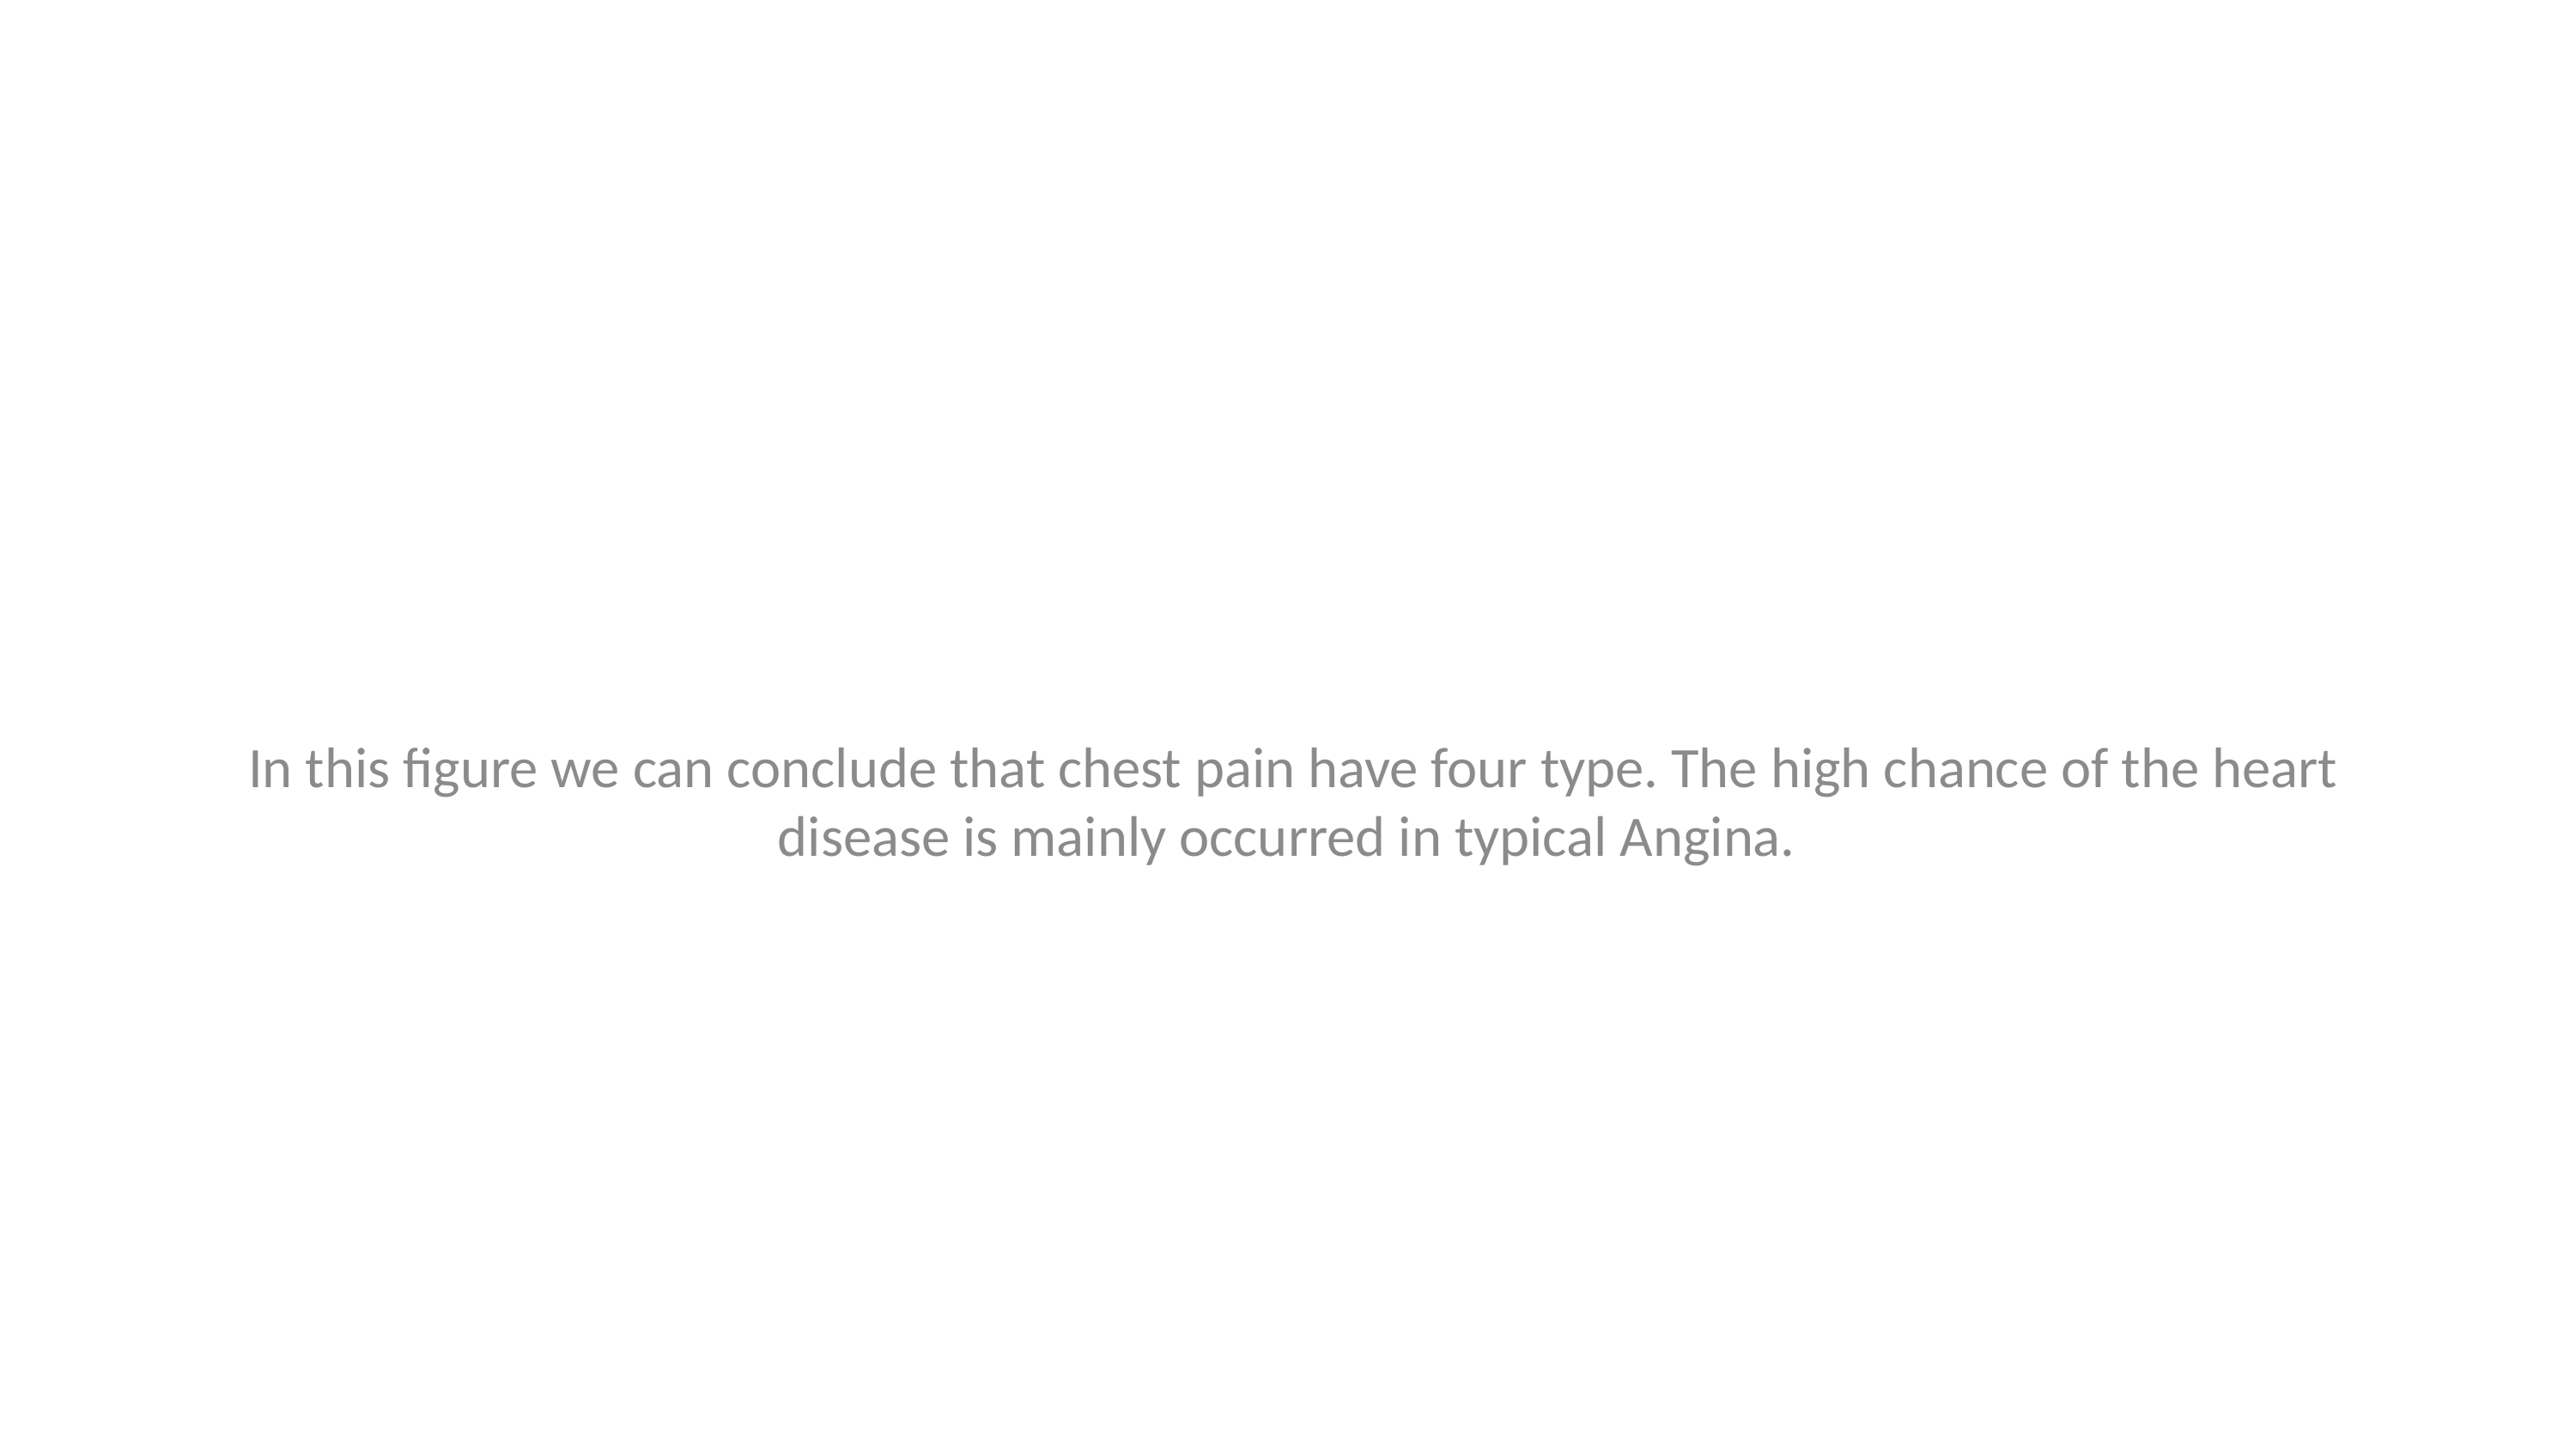

#
In this figure we can conclude that chest pain have four type. The high chance of the heart disease is mainly occurred in typical Angina.